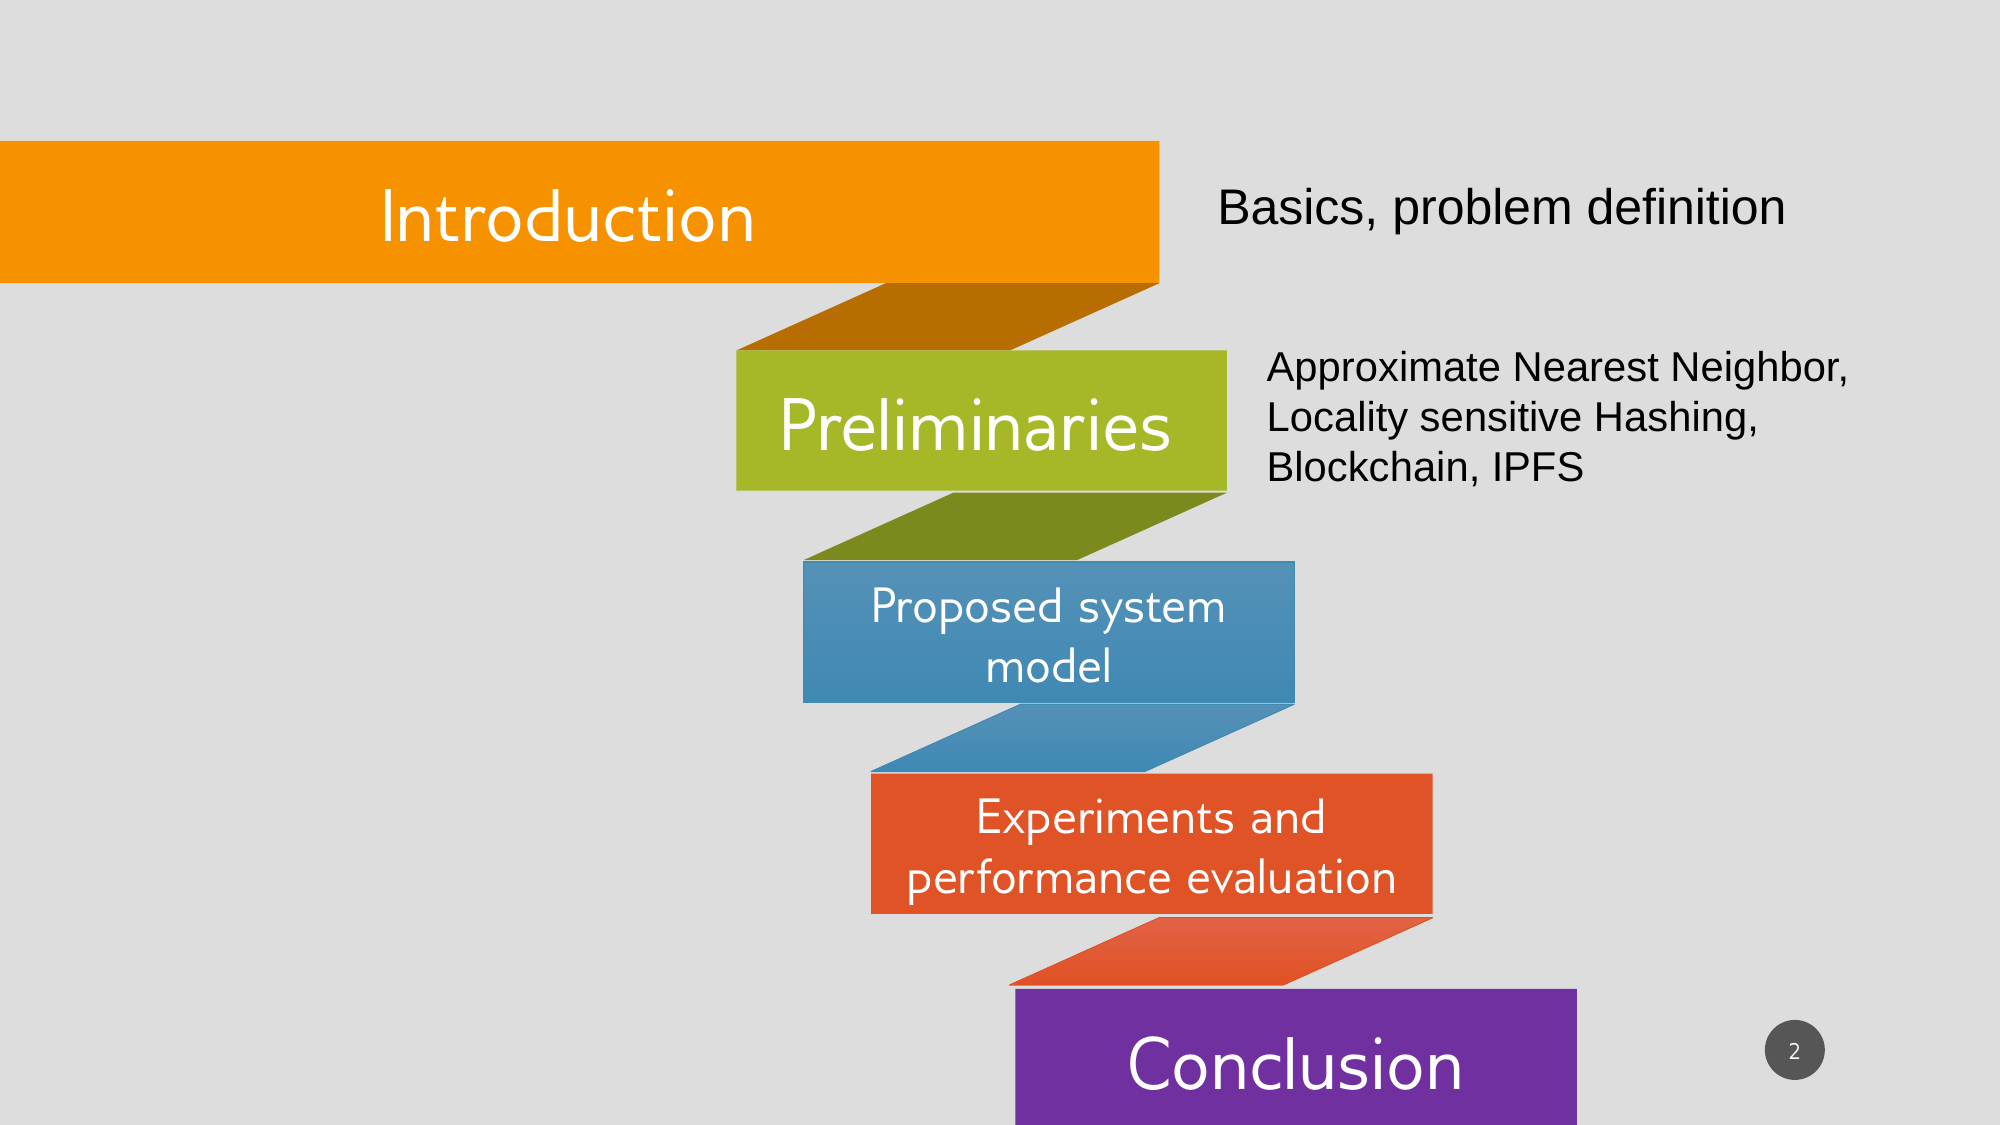

Introduction
Basics, problem definition

Approximate Nearest Neighbor, Locality sensitive Hashing, Blockchain, IPFS
Preliminaries

Proposed system model

Experiments and performance evaluation

Conclusion
2